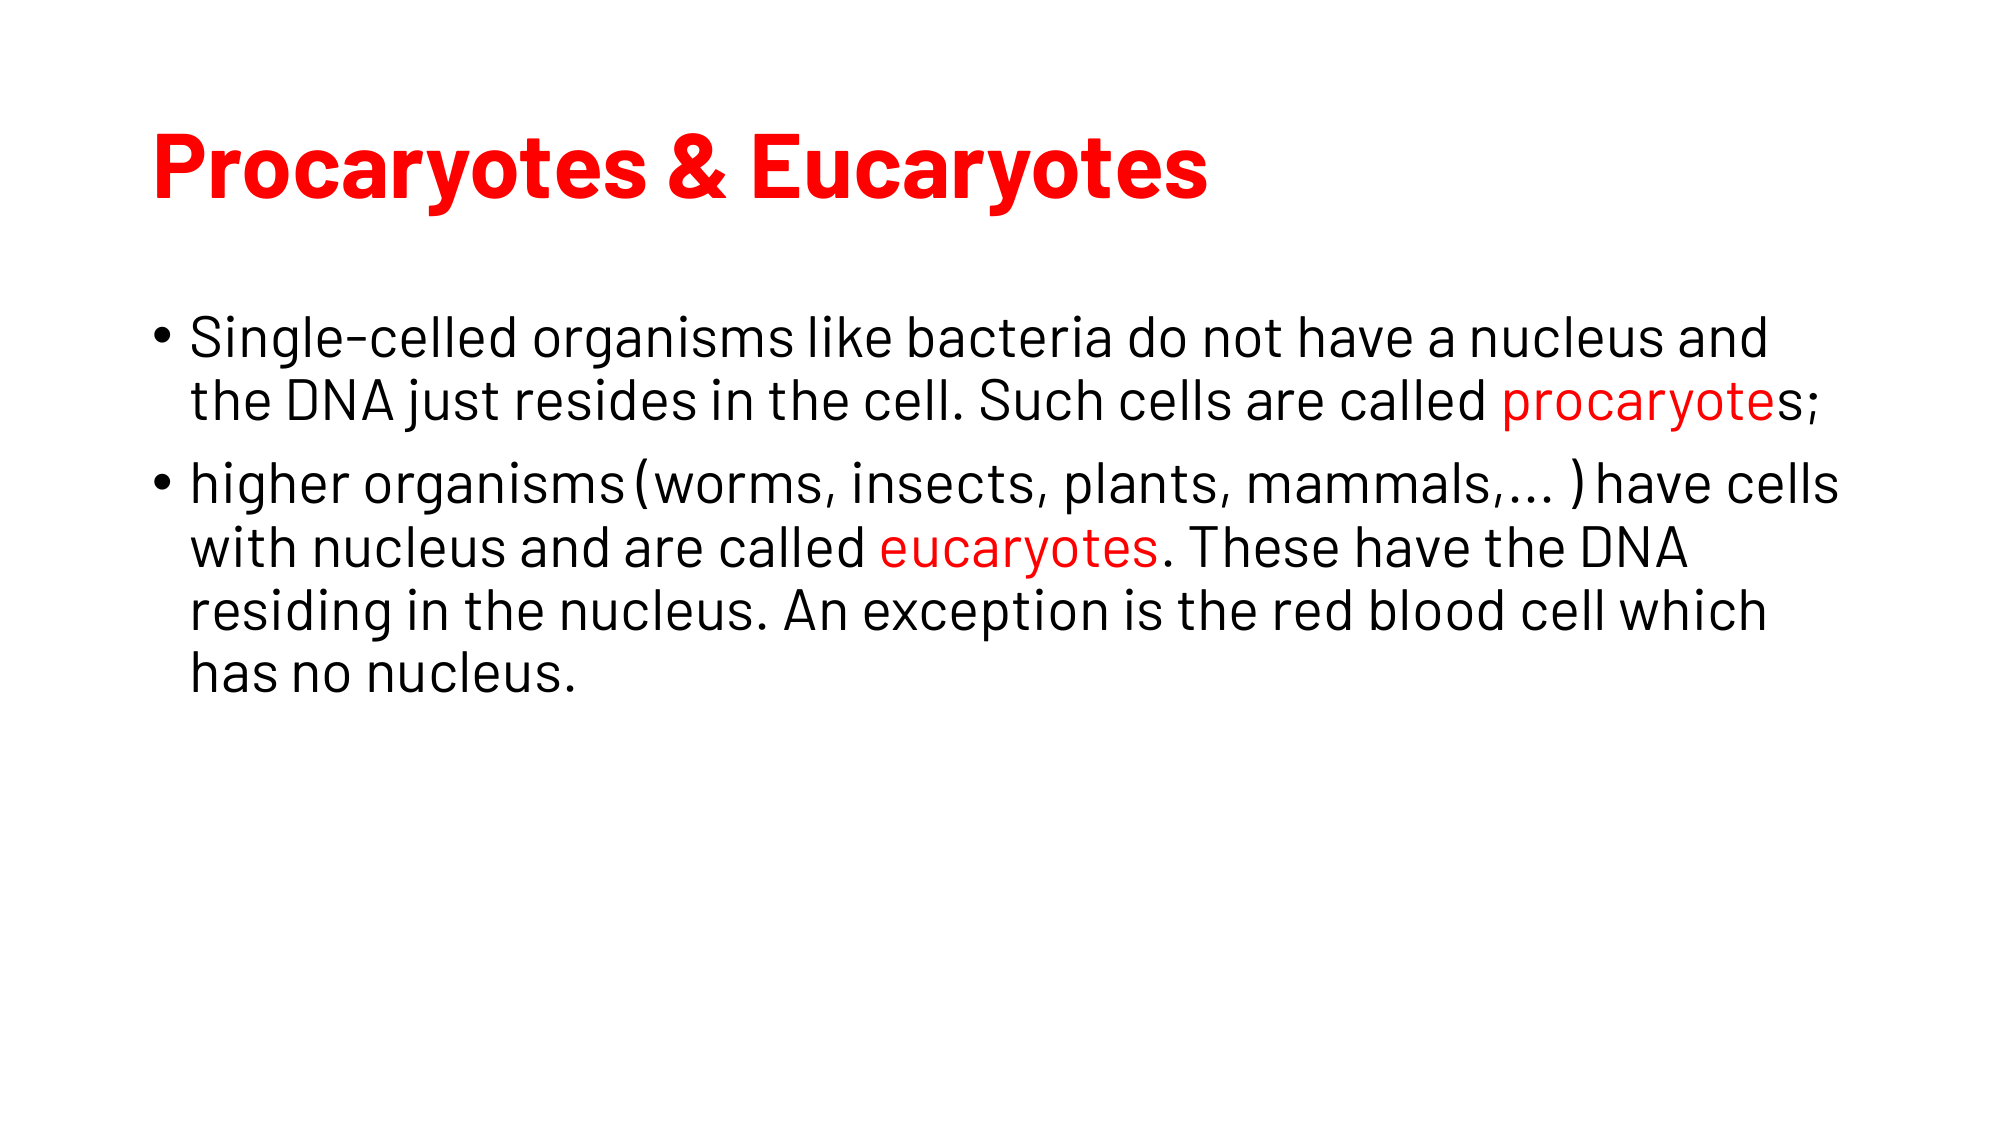

# Procaryotes & Eucaryotes
Single-celled organisms like bacteria do not have a nucleus and the DNA just resides in the cell. Such cells are called procaryotes;
higher organisms (worms, insects, plants, mammals,... ) have cells with nucleus and are called eucaryotes. These have the DNA residing in the nucleus. An exception is the red blood cell which has no nucleus.